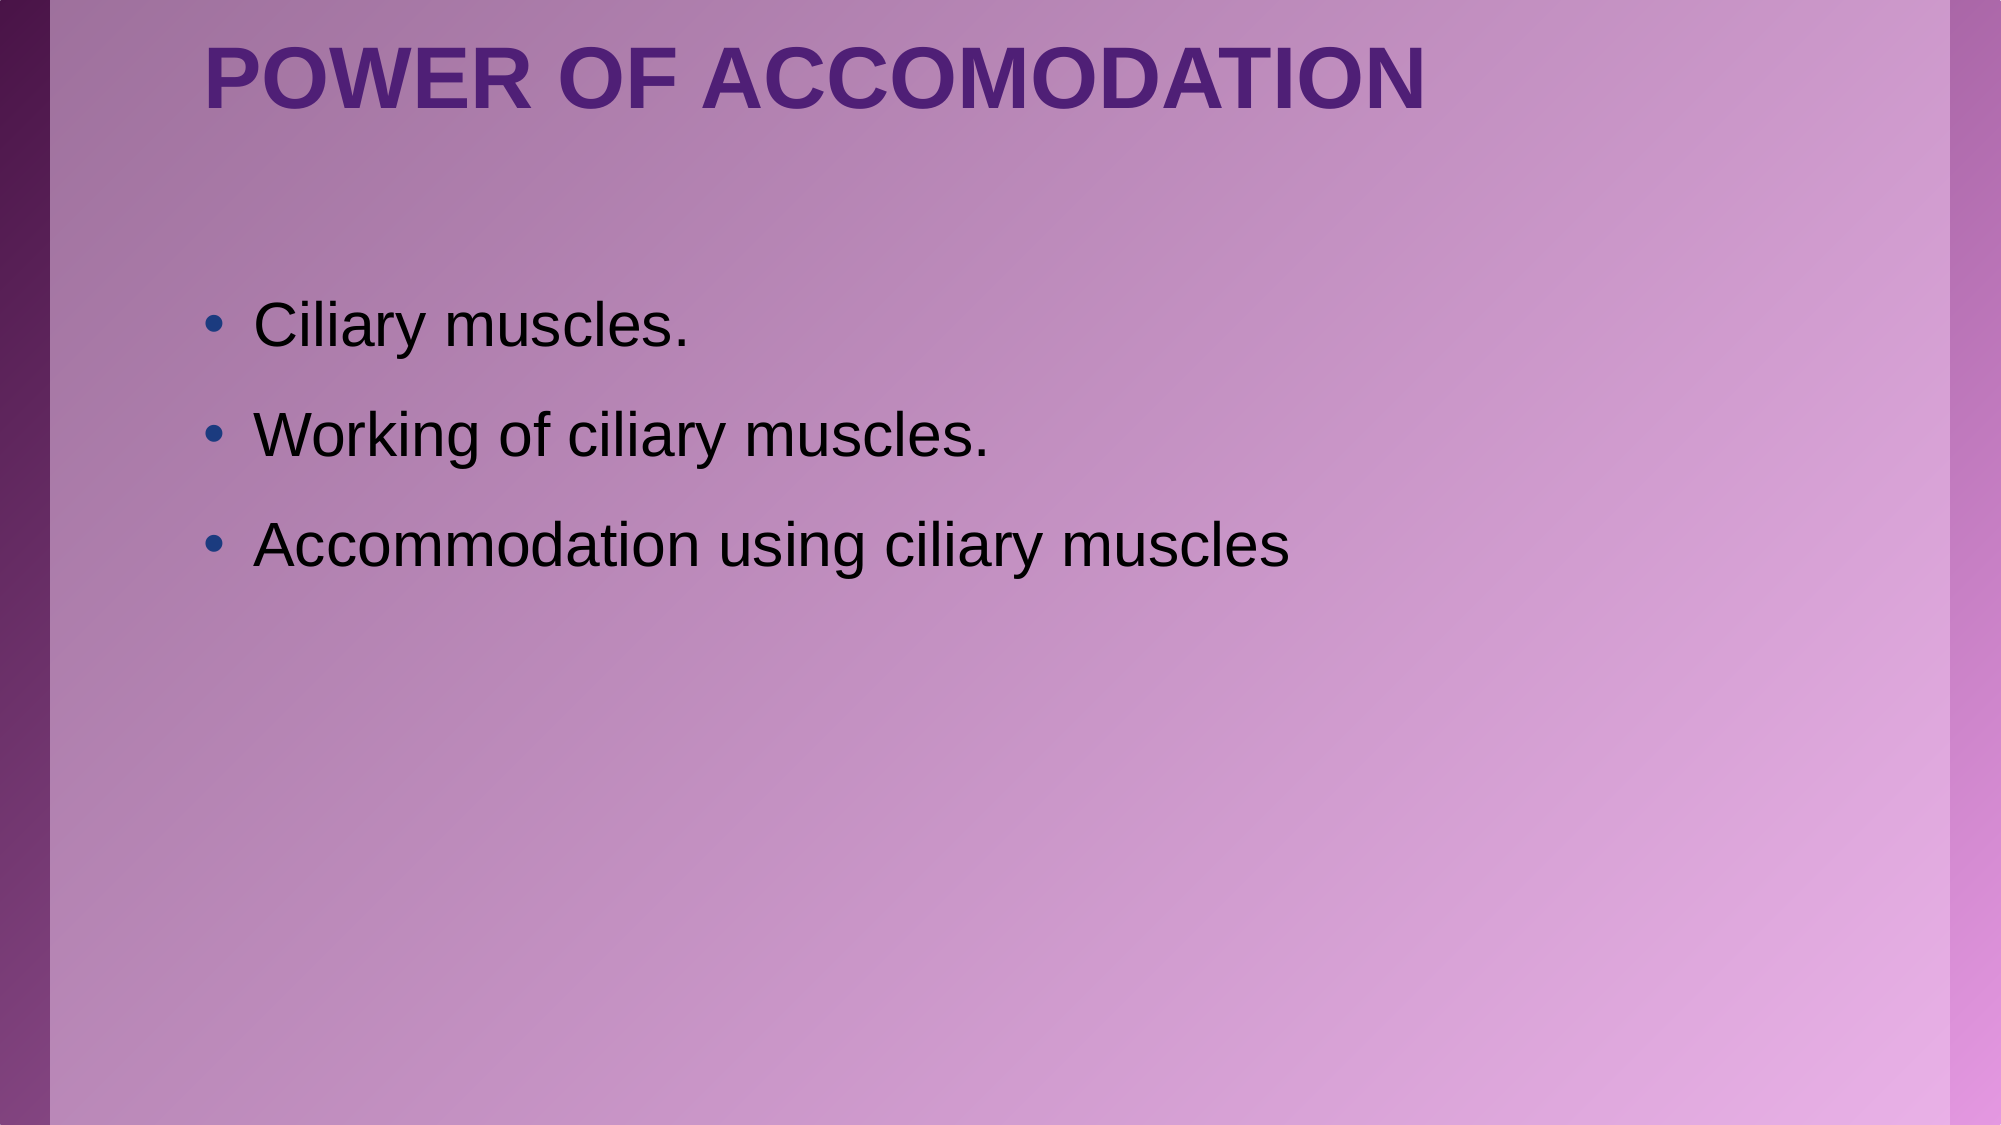

# POWER OF ACCOMODATION
Ciliary muscles.
Working of ciliary muscles.
Accommodation using ciliary muscles